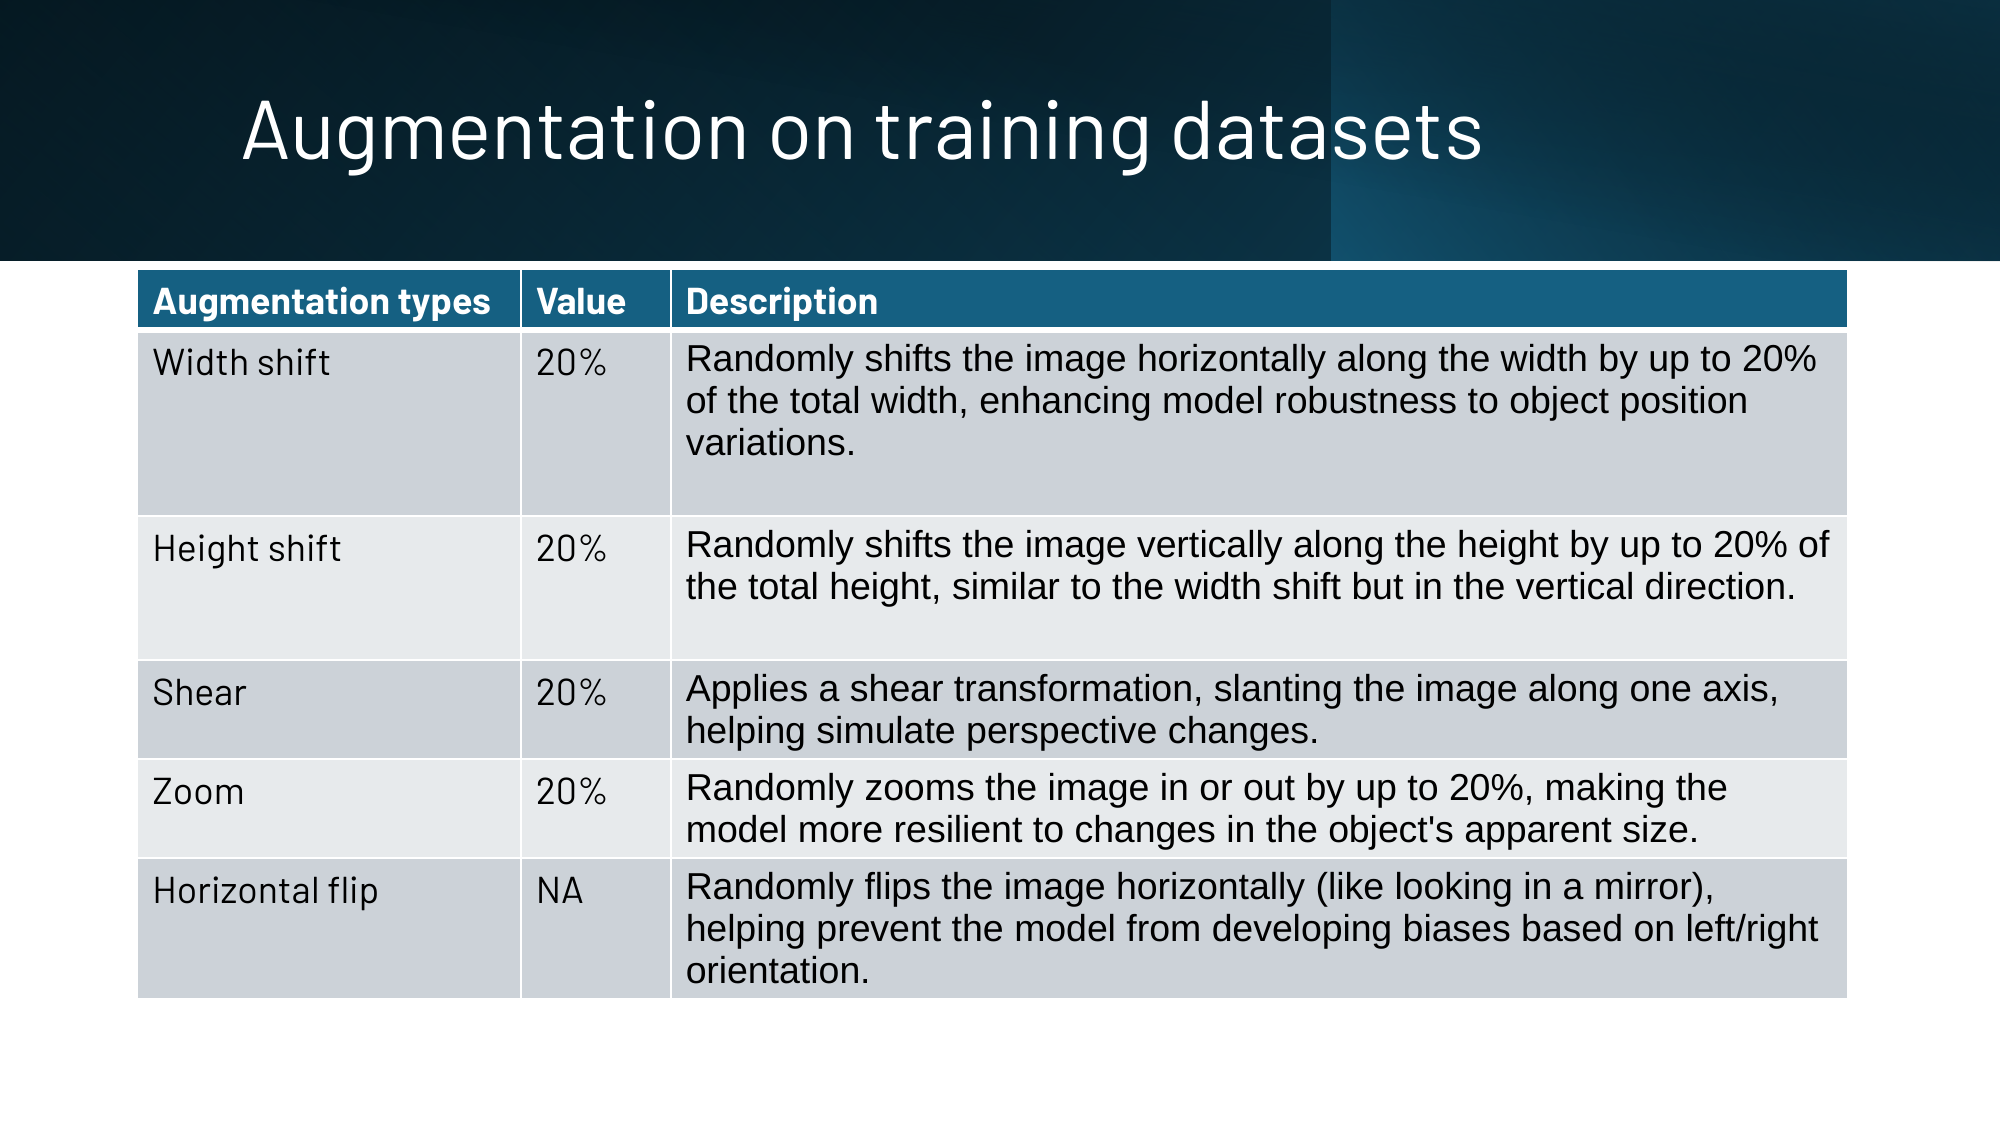

# Augmentation on training datasets
| Augmentation types | Value | Description |
| --- | --- | --- |
| Width shift | 20% | Randomly shifts the image horizontally along the width by up to 20% of the total width, enhancing model robustness to object position variations. |
| Height shift | 20% | Randomly shifts the image vertically along the height by up to 20% of the total height, similar to the width shift but in the vertical direction. |
| Shear | 20% | Applies a shear transformation, slanting the image along one axis, helping simulate perspective changes. |
| Zoom | 20% | Randomly zooms the image in or out by up to 20%, making the model more resilient to changes in the object's apparent size. |
| Horizontal flip | NA | Randomly flips the image horizontally (like looking in a mirror), helping prevent the model from developing biases based on left/right orientation. |
11